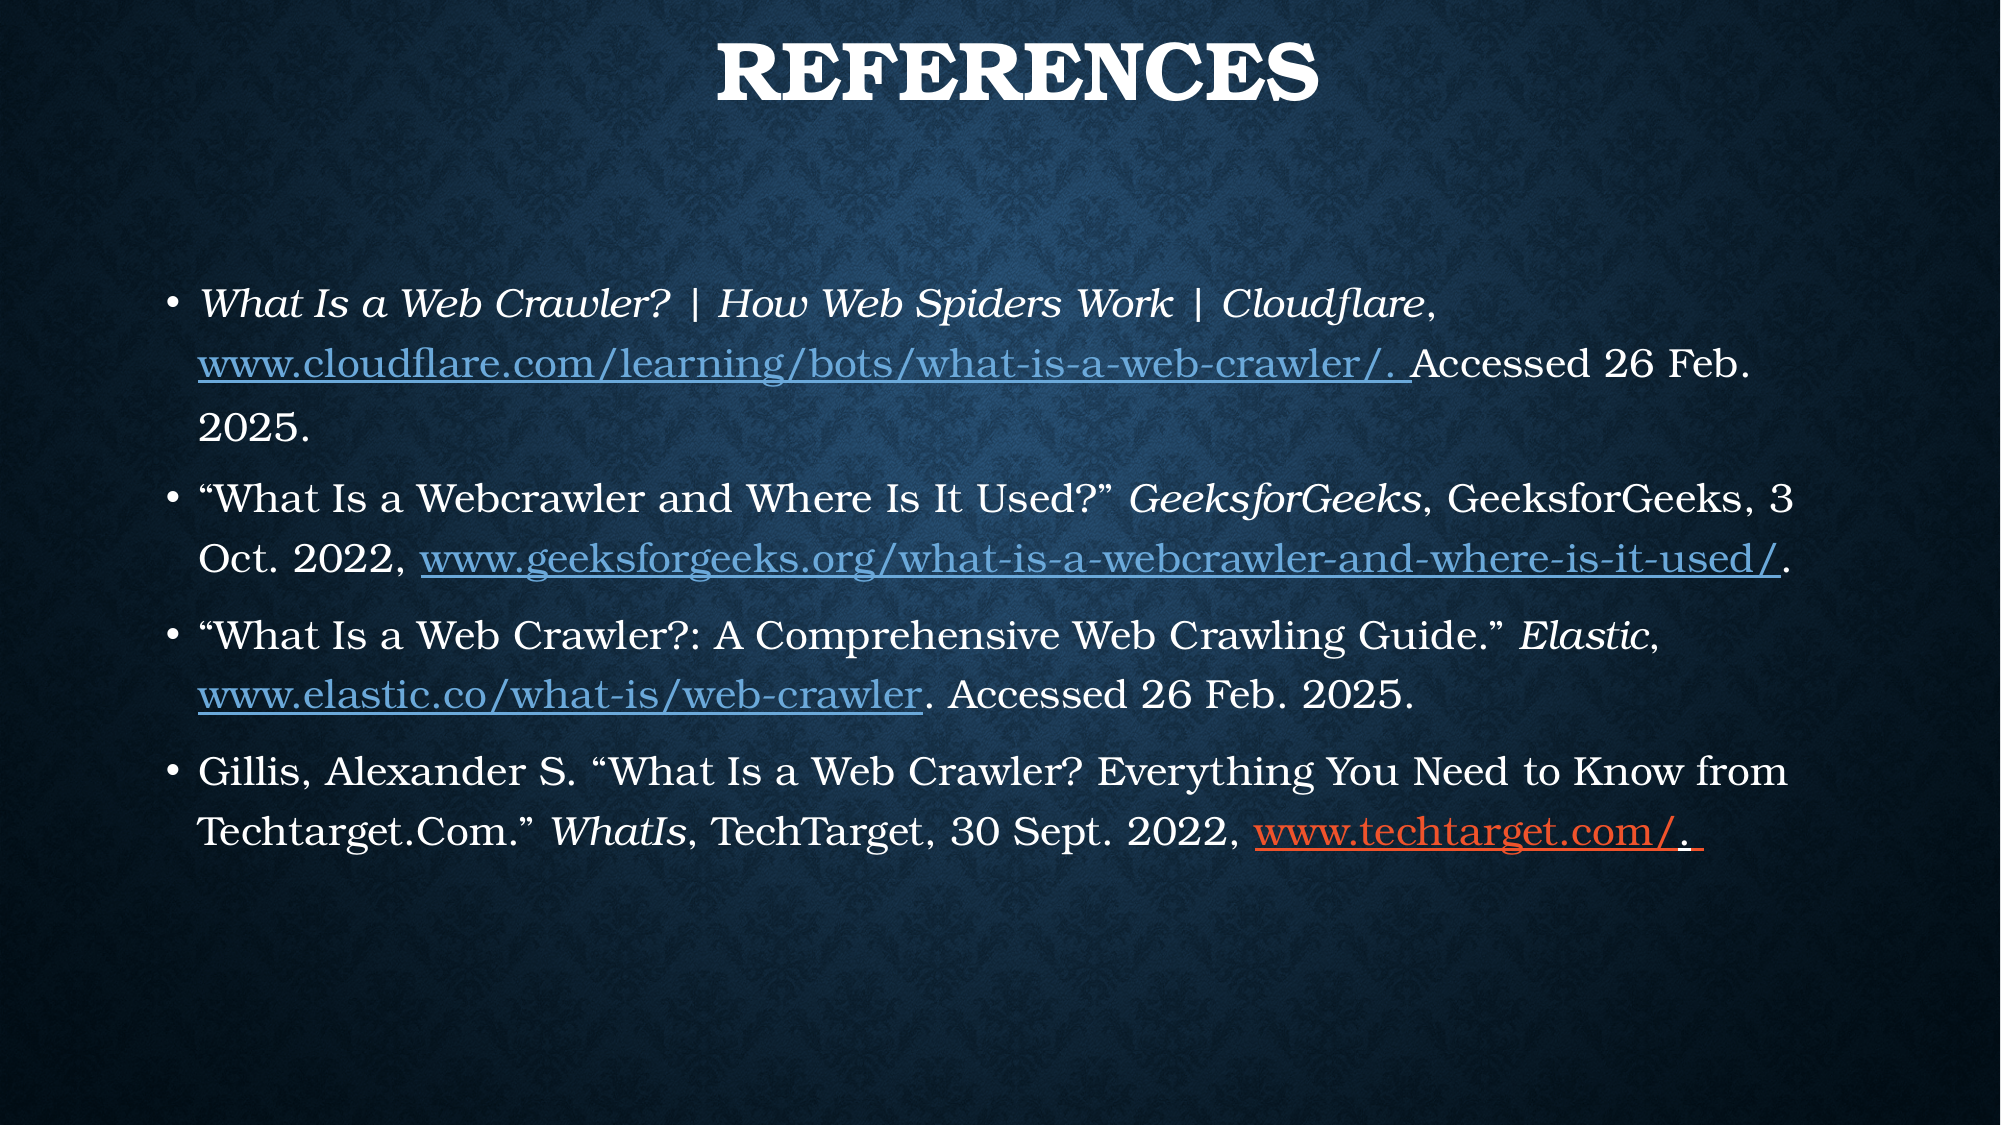

# References
What Is a Web Crawler? | How Web Spiders Work | Cloudflare, www.cloudflare.com/learning/bots/what-is-a-web-crawler/. Accessed 26 Feb. 2025.
“What Is a Webcrawler and Where Is It Used?” GeeksforGeeks, GeeksforGeeks, 3 Oct. 2022, www.geeksforgeeks.org/what-is-a-webcrawler-and-where-is-it-used/.
“What Is a Web Crawler?: A Comprehensive Web Crawling Guide.” Elastic, www.elastic.co/what-is/web-crawler. Accessed 26 Feb. 2025.
Gillis, Alexander S. “What Is a Web Crawler? Everything You Need to Know from Techtarget.Com.” WhatIs, TechTarget, 30 Sept. 2022, www.techtarget.com/.